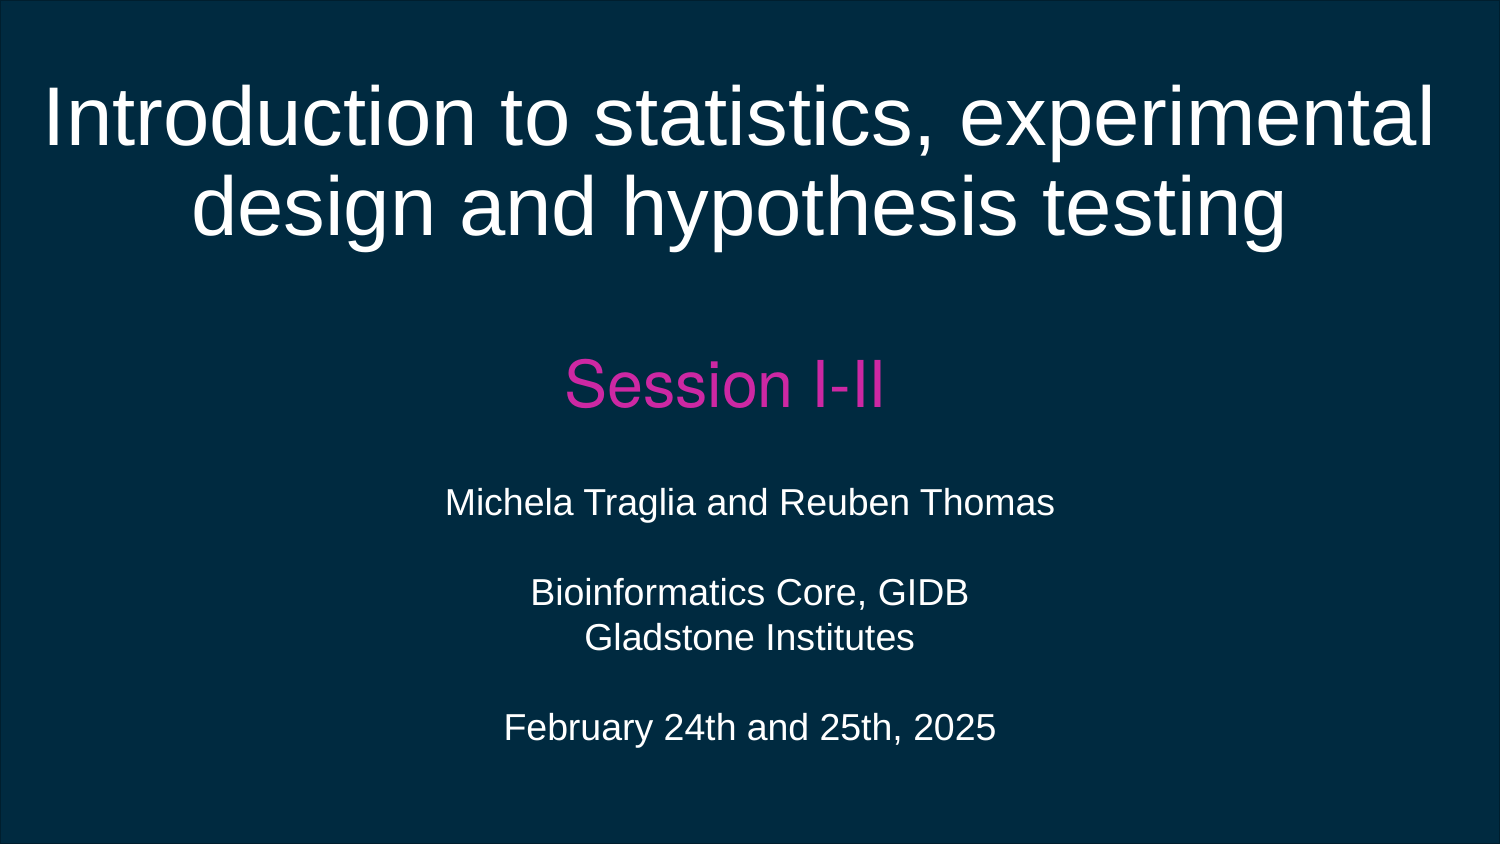

Introduction to statistics, experimental design and hypothesis testing

Session I-II
Michela Traglia and Reuben Thomas

Bioinformatics Core, GIDB
Gladstone Institutes

February 24th and 25th, 2025